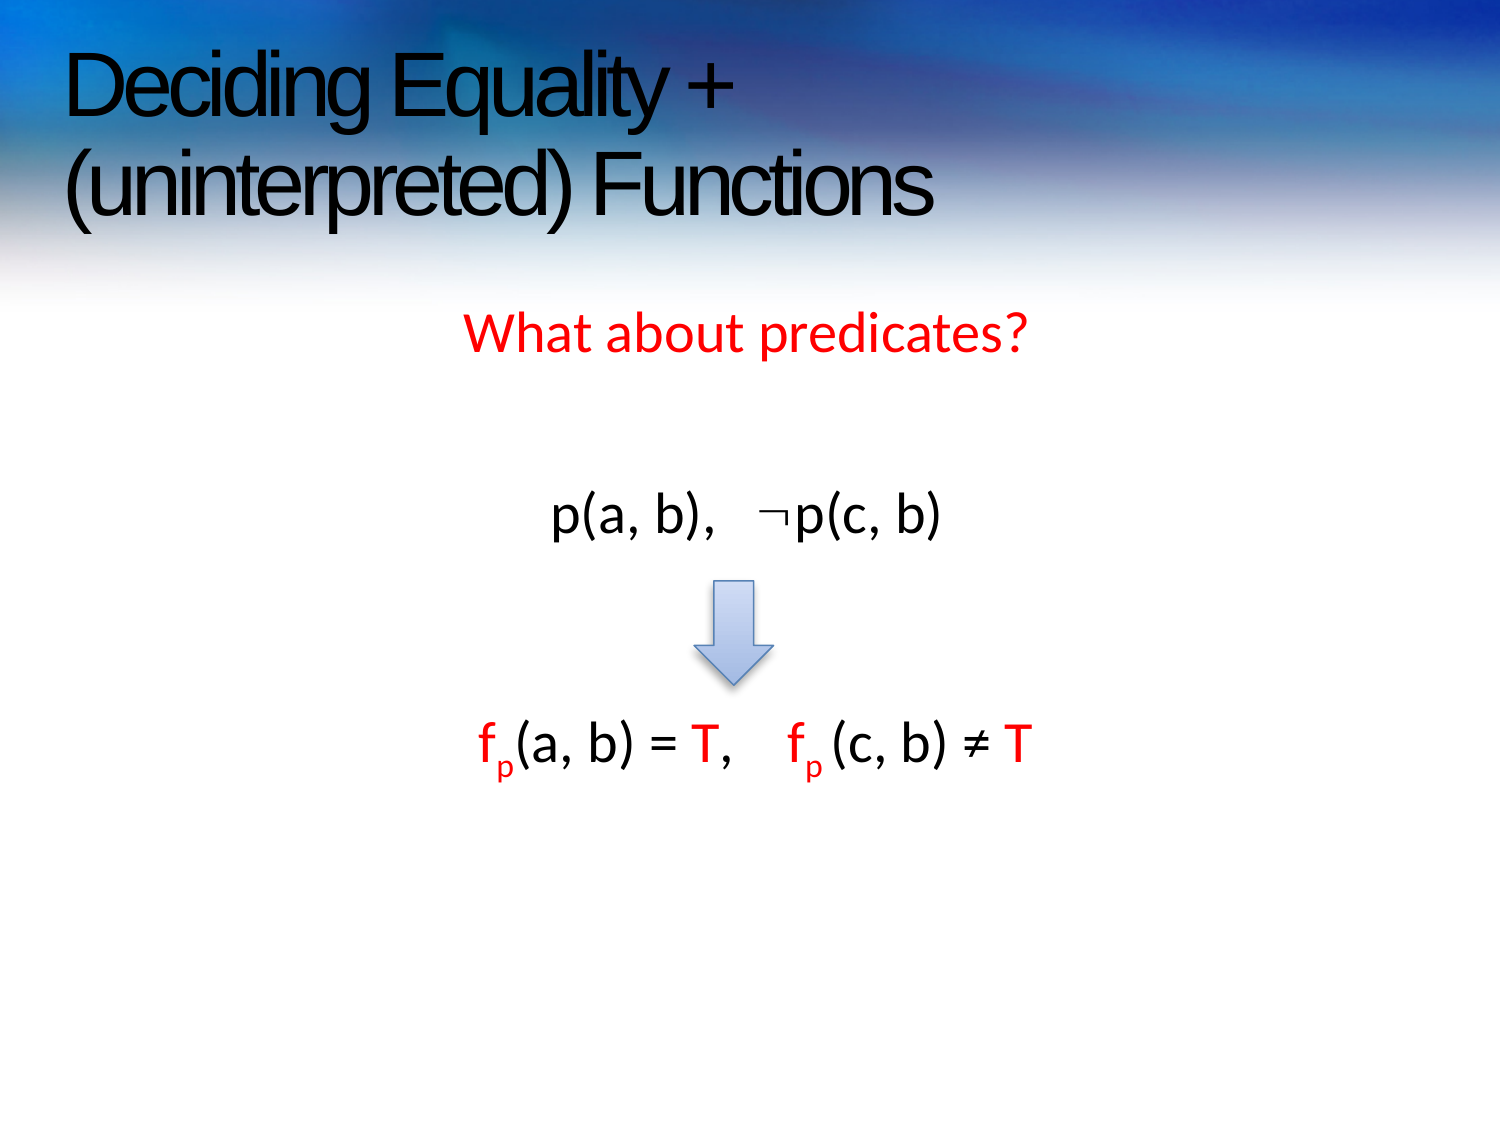

# Deciding Equality + (uninterpreted) Functions
What about predicates?
p(a, b),   ¬p(c, b)

fp(a, b) = T,    fp (c, b) ≠ T